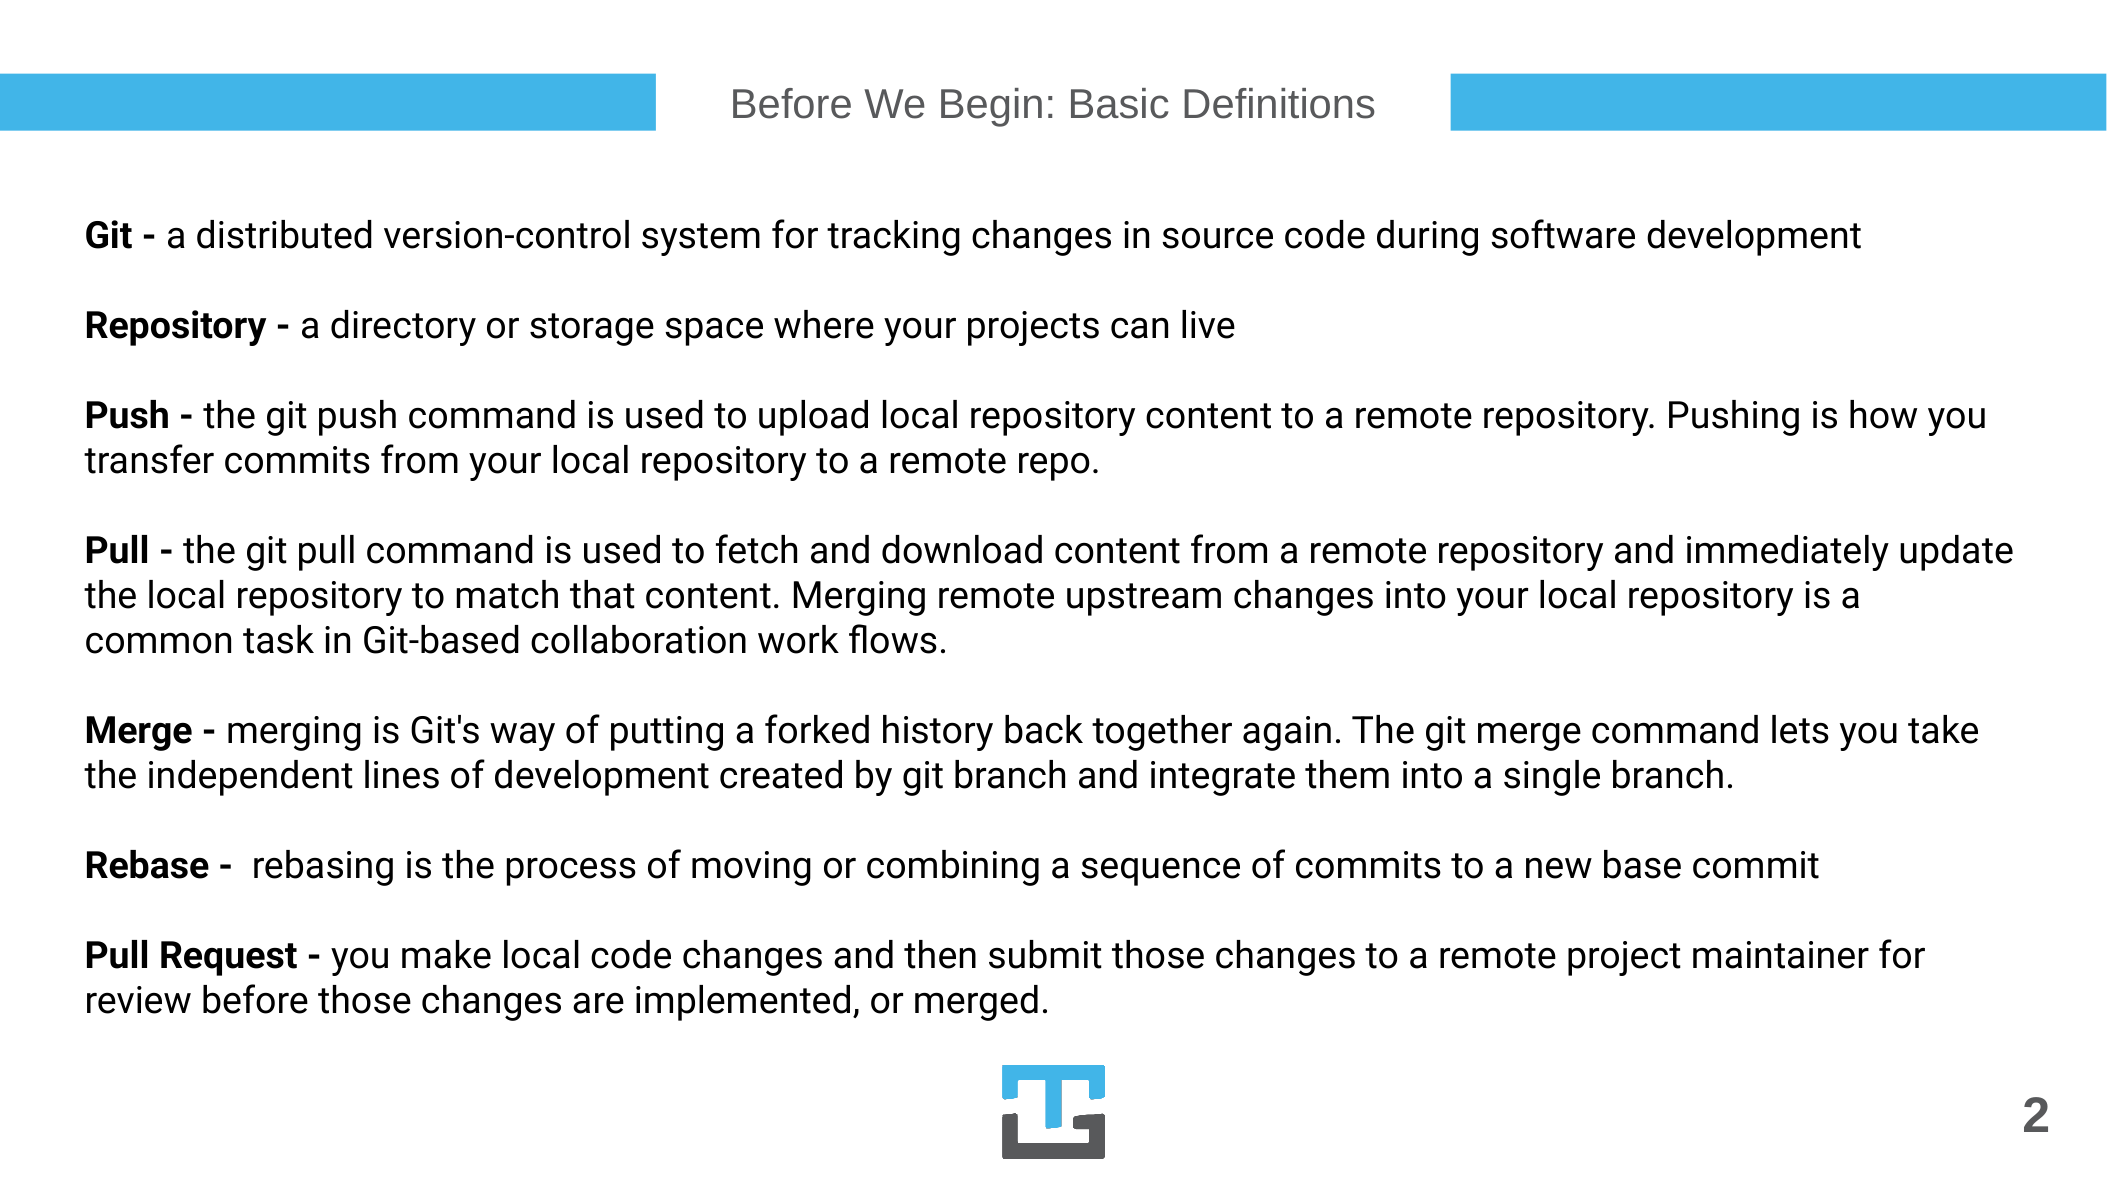

# Before We Begin: Basic Definitions
Git - a distributed version-control system for tracking changes in source code during software development

Repository - a directory or storage space where your projects can live

Push - the git push command is used to upload local repository content to a remote repository. Pushing is how you transfer commits from your local repository to a remote repo.

Pull - the git pull command is used to fetch and download content from a remote repository and immediately update the local repository to match that content. Merging remote upstream changes into your local repository is a common task in Git-based collaboration work flows.

Merge - merging is Git's way of putting a forked history back together again. The git merge command lets you take the independent lines of development created by git branch and integrate them into a single branch.

Rebase -  rebasing is the process of moving or combining a sequence of commits to a new base commit

Pull Request - you make local code changes and then submit those changes to a remote project maintainer for review before those changes are implemented, or merged.